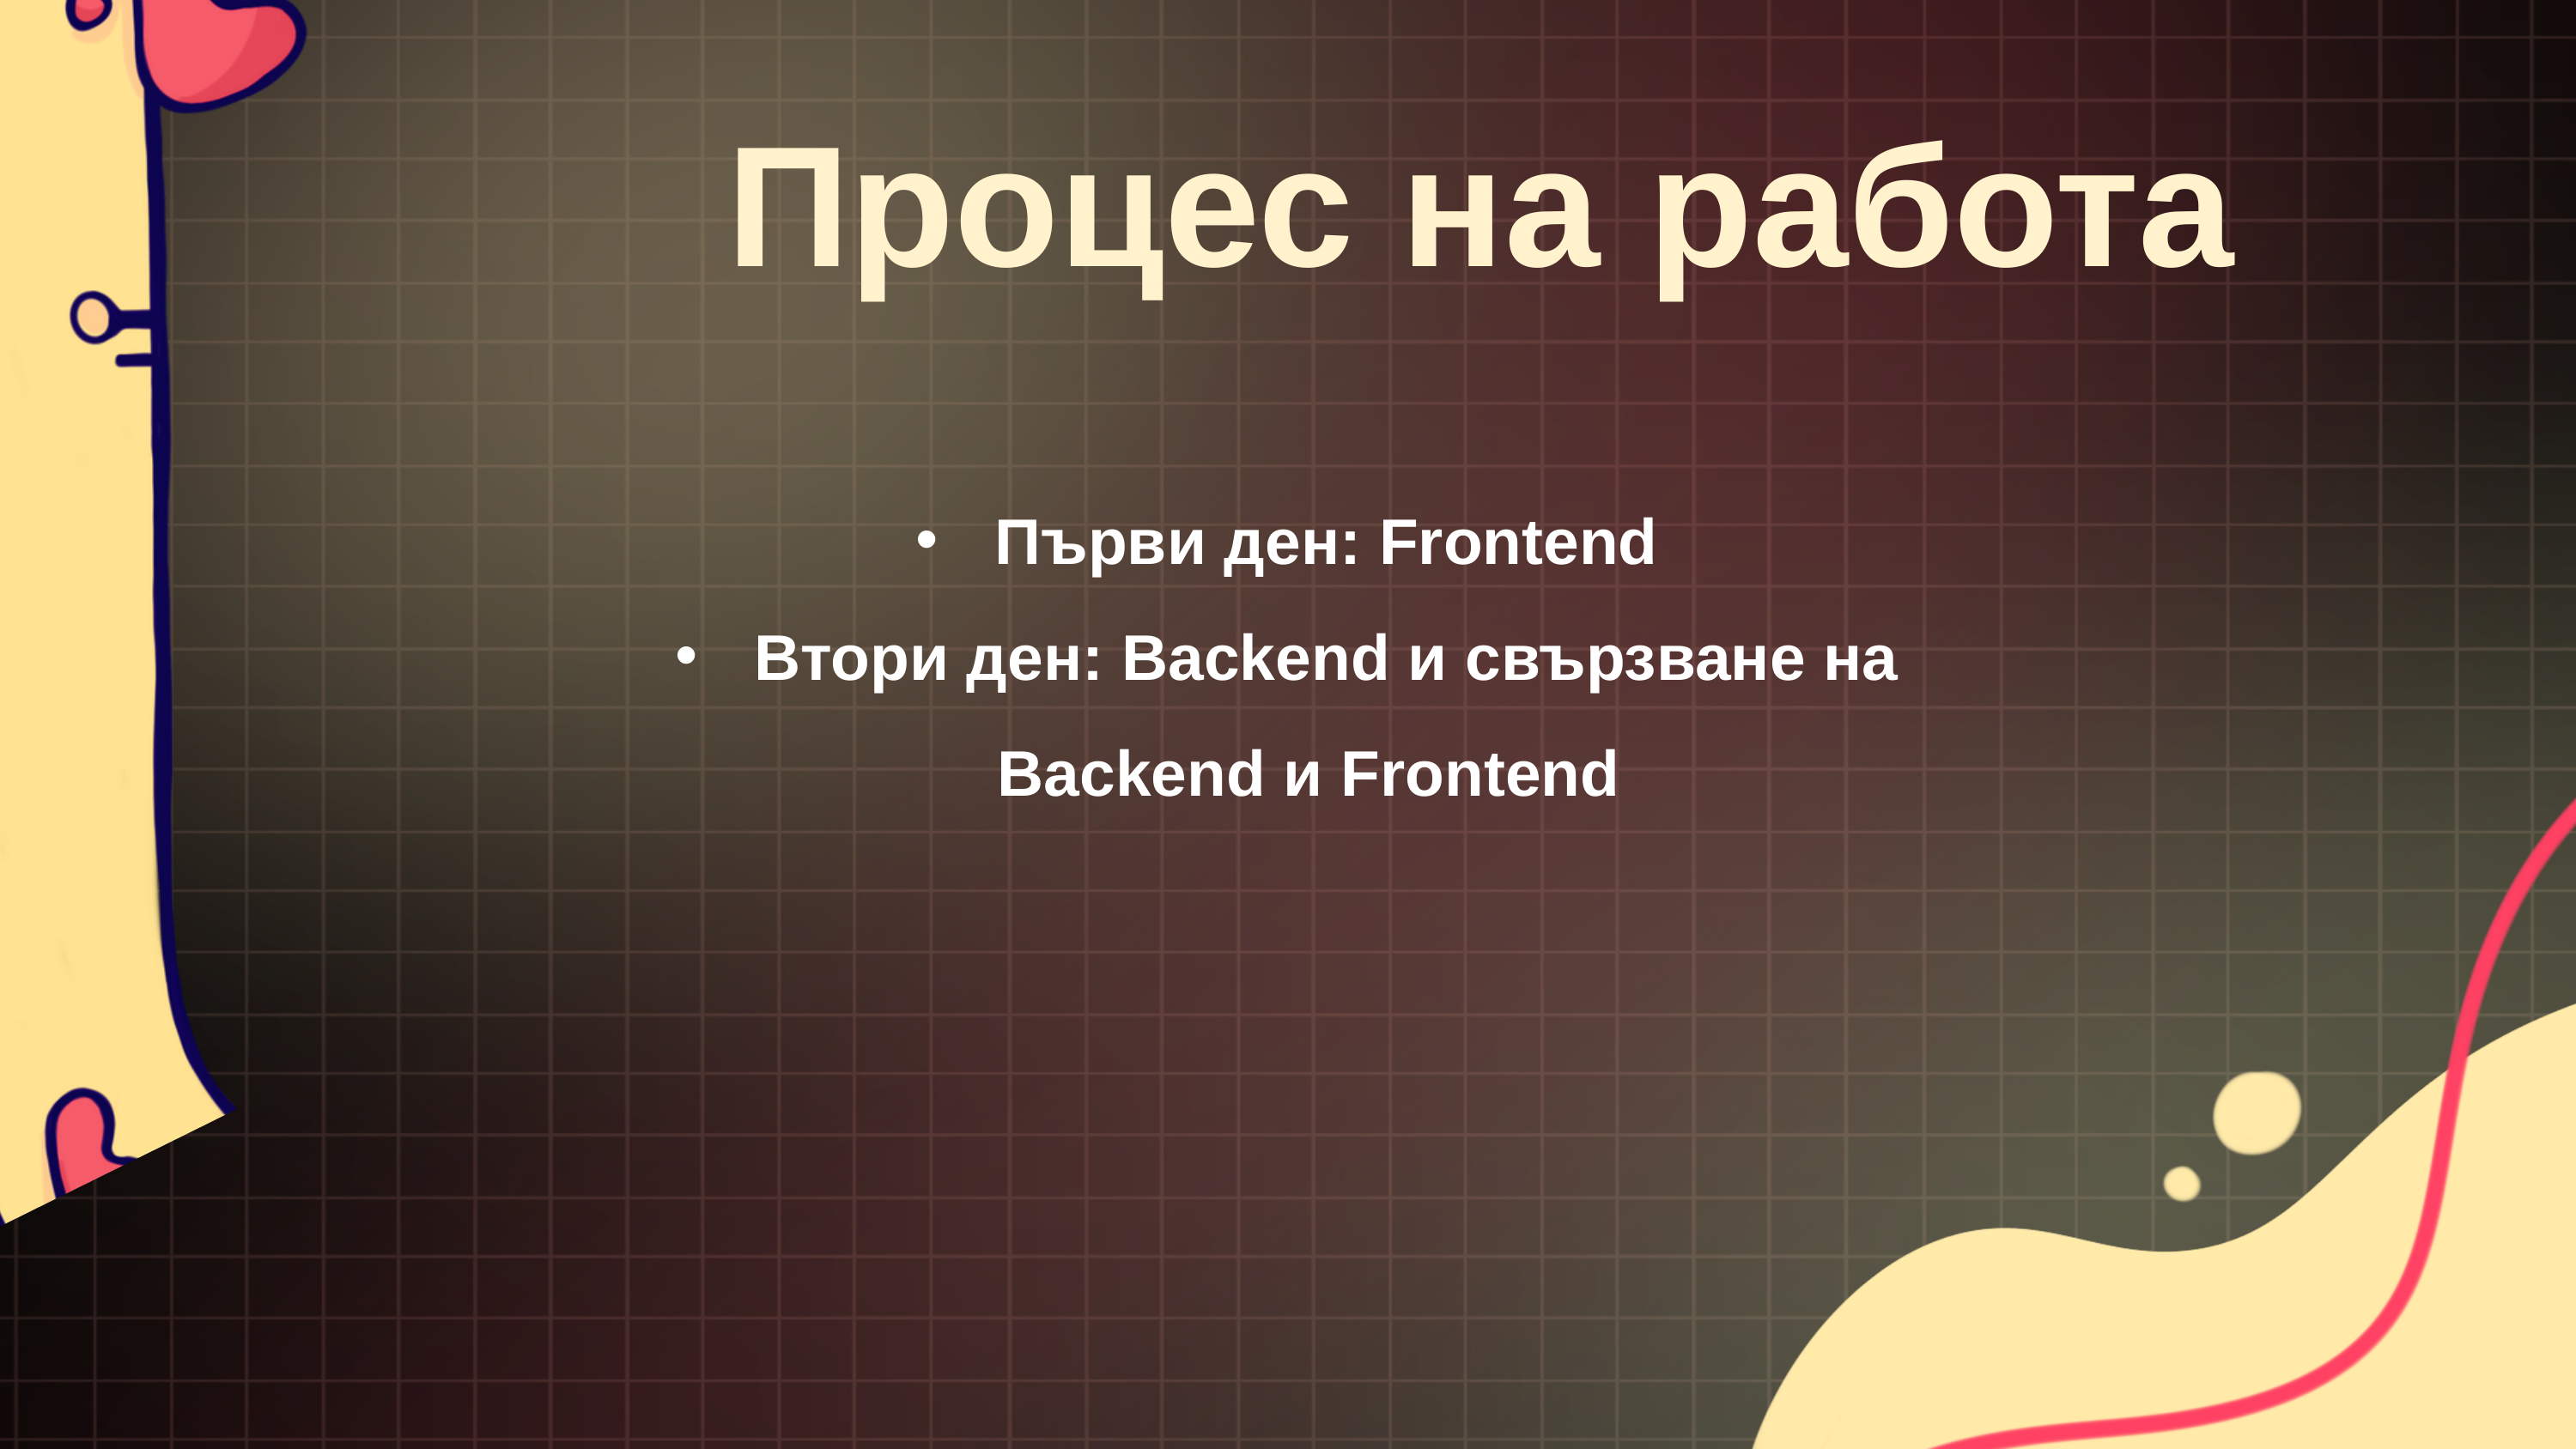

Процес на работа
Първи ден: Frontend
Втори ден: Backend и свързване на Backend и Frontend